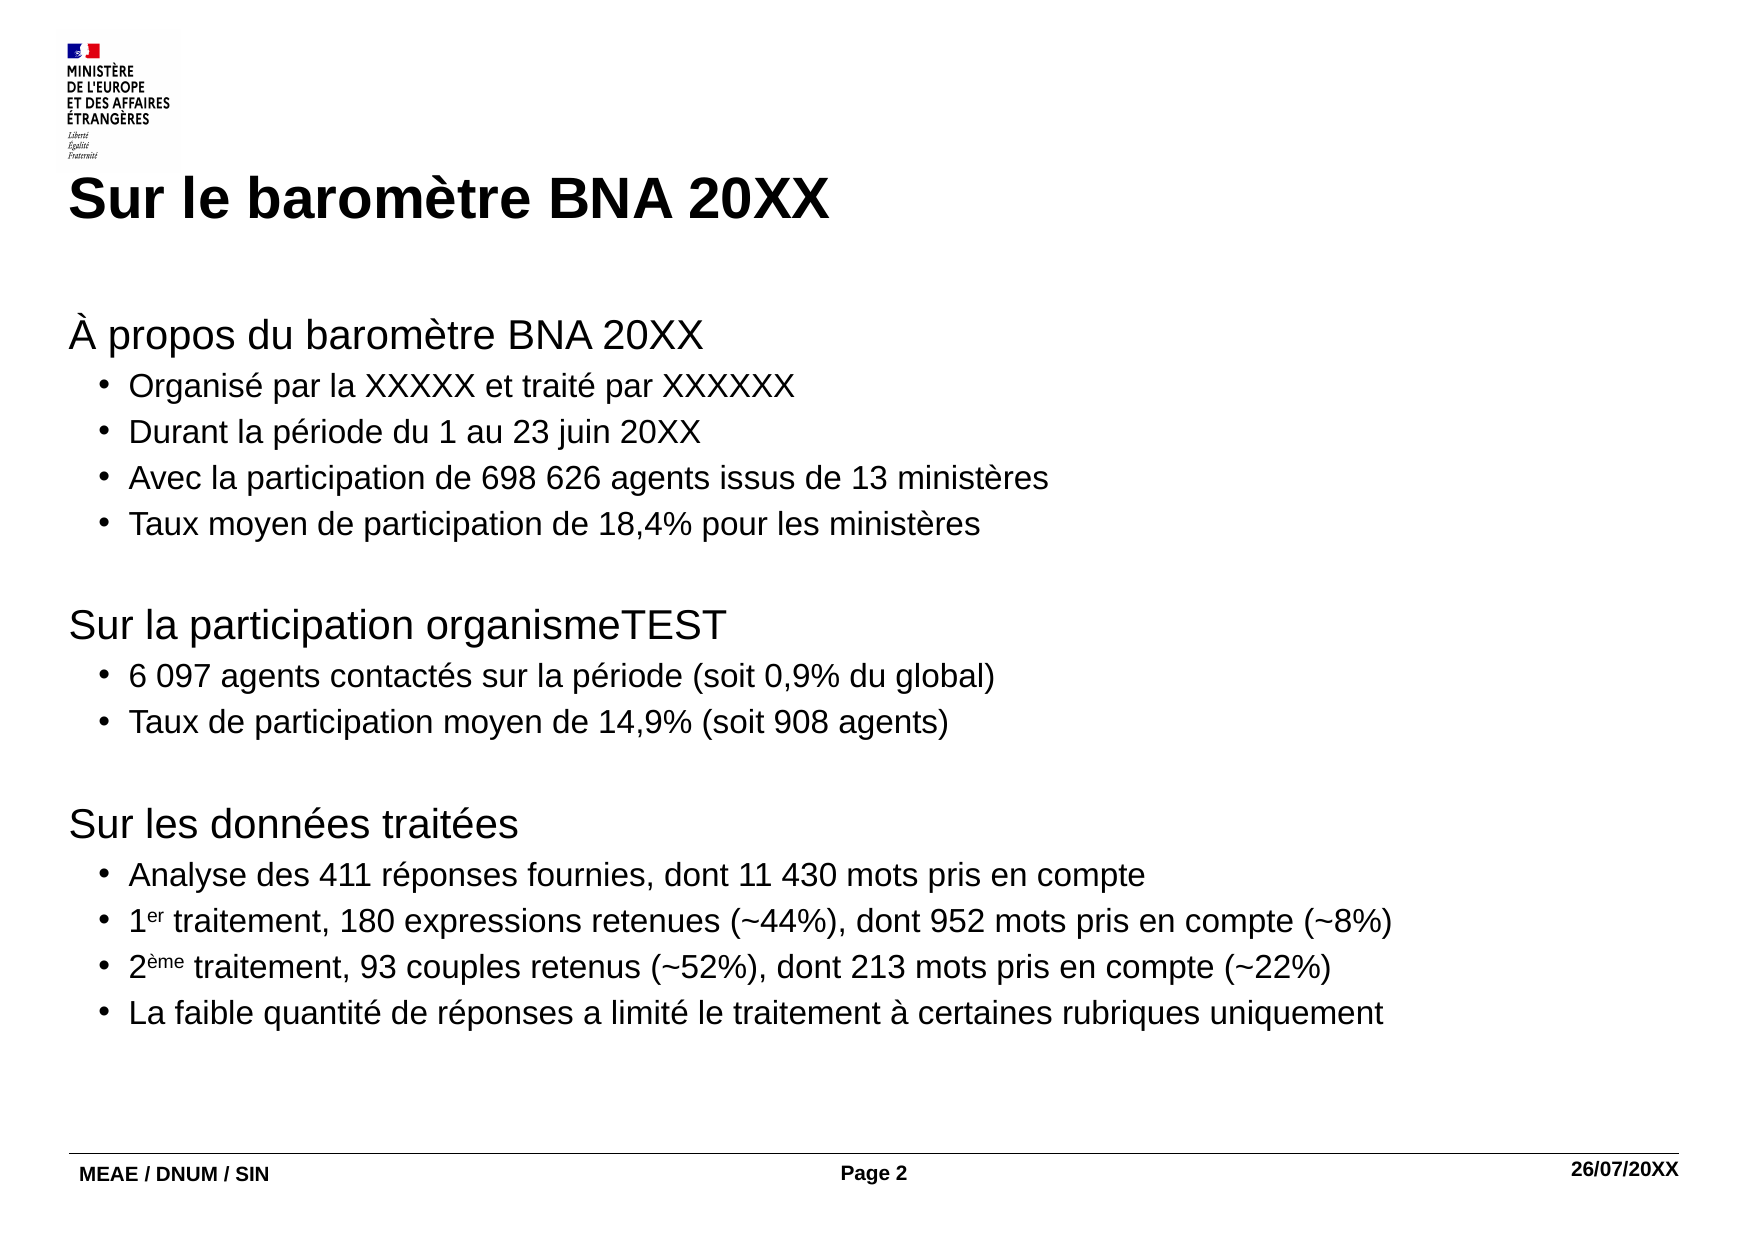

# Sur le baromètre BNA 20XX
À propos du baromètre BNA 20XX
  Organisé par la XXXXX et traité par XXXXXX
  Durant la période du 1 au 23 juin 20XX
  Avec la participation de 698 626 agents issus de 13 ministères
  Taux moyen de participation de 18,4% pour les ministères
Sur la participation organismeTEST
  6 097 agents contactés sur la période (soit 0,9% du global)
  Taux de participation moyen de 14,9% (soit 908 agents)
Sur les données traitées
  Analyse des 411 réponses fournies, dont 11 430 mots pris en compte
  1er traitement, 180 expressions retenues (~44%), dont 952 mots pris en compte (~8%)
  2ème traitement, 93 couples retenus (~52%), dont 213 mots pris en compte (~22%)
  La faible quantité de réponses a limité le traitement à certaines rubriques uniquement

26/07/20XX